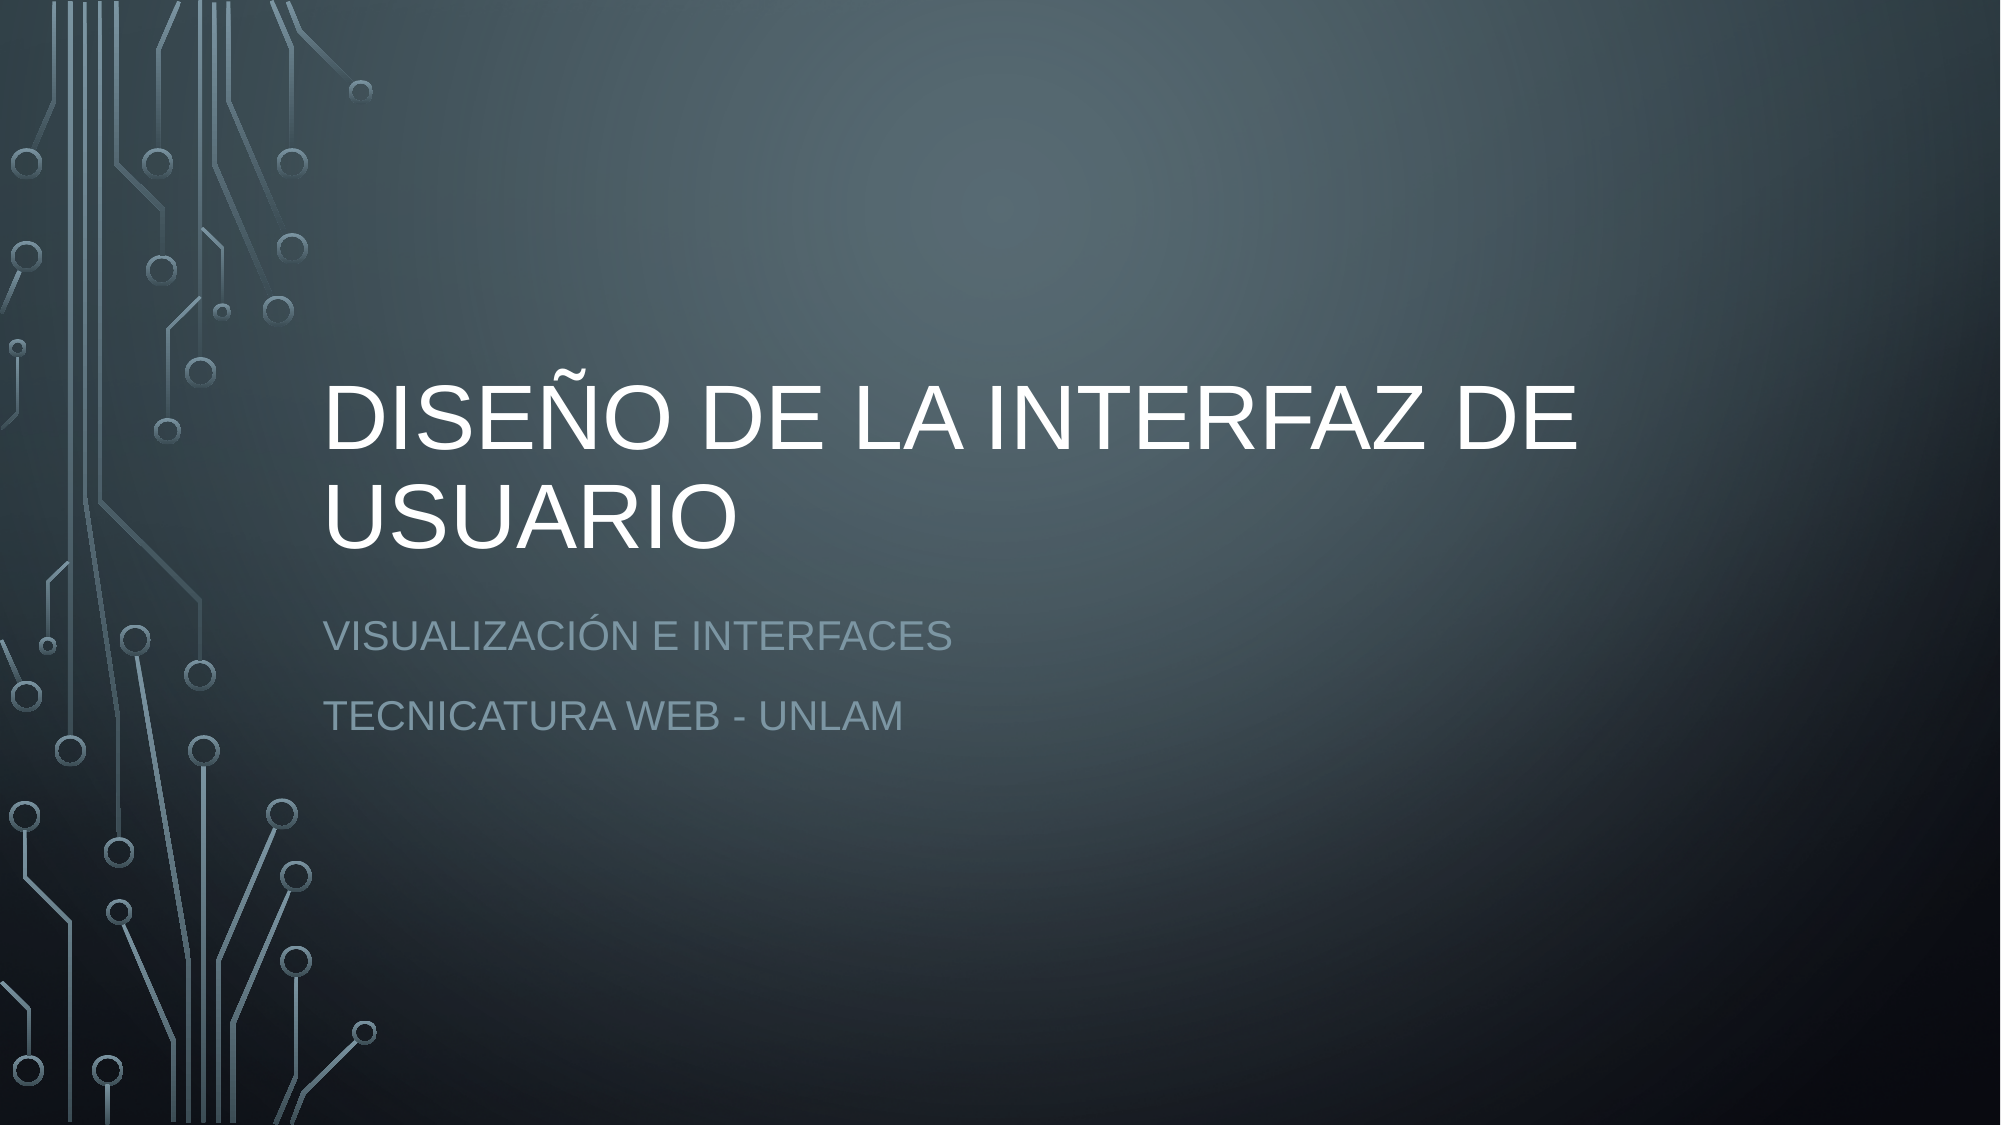

# DISEÑO DE LA INTERFAZ DE USUARIO
Visualización e Interfaces
Tecnicatura web - unlam